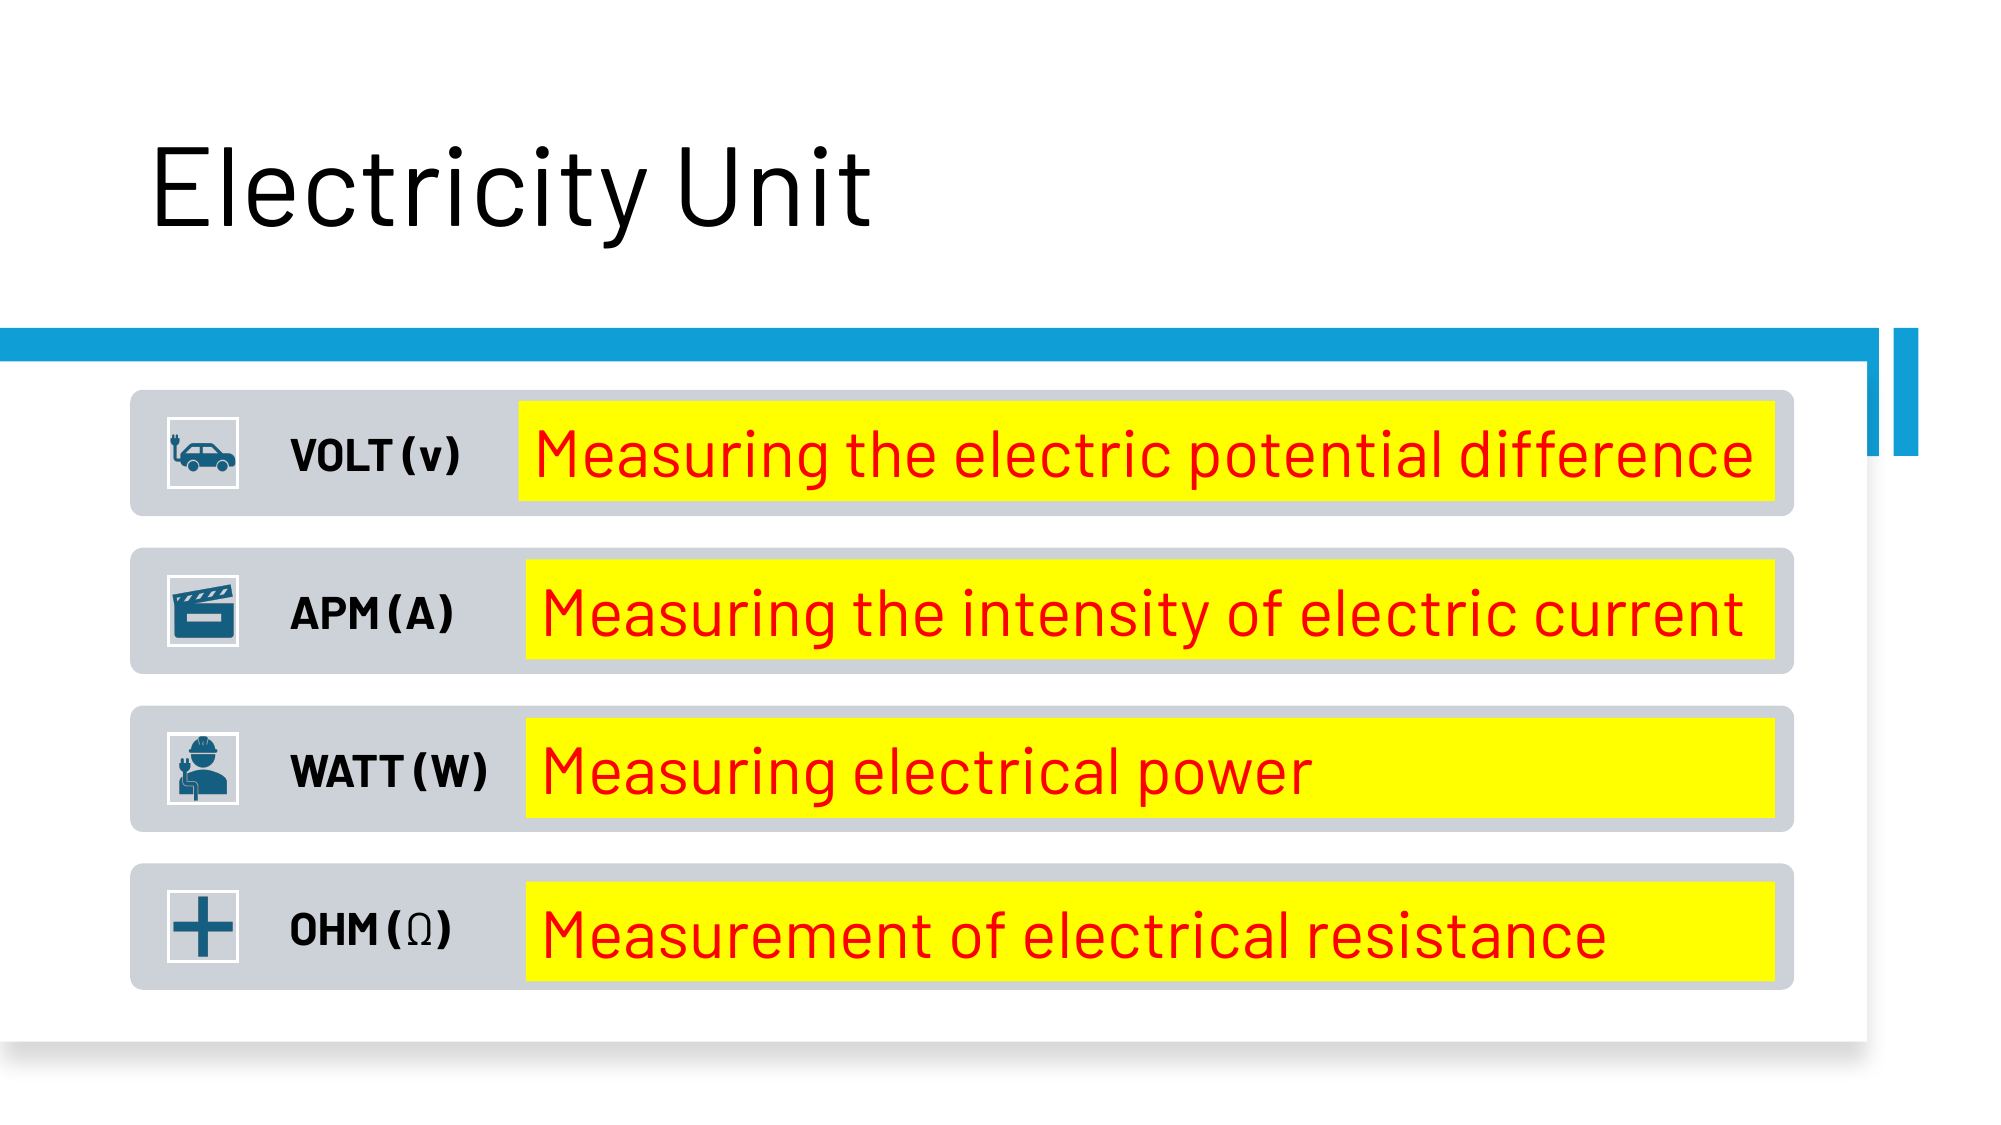

# Electricity Unit

VOLT (v)
Measuring the electric potential difference

APM (A)
Measuring the intensity of electric current

WATT (W)
Measuring electrical power

OHM (Ω)
Measurement of electrical resistance